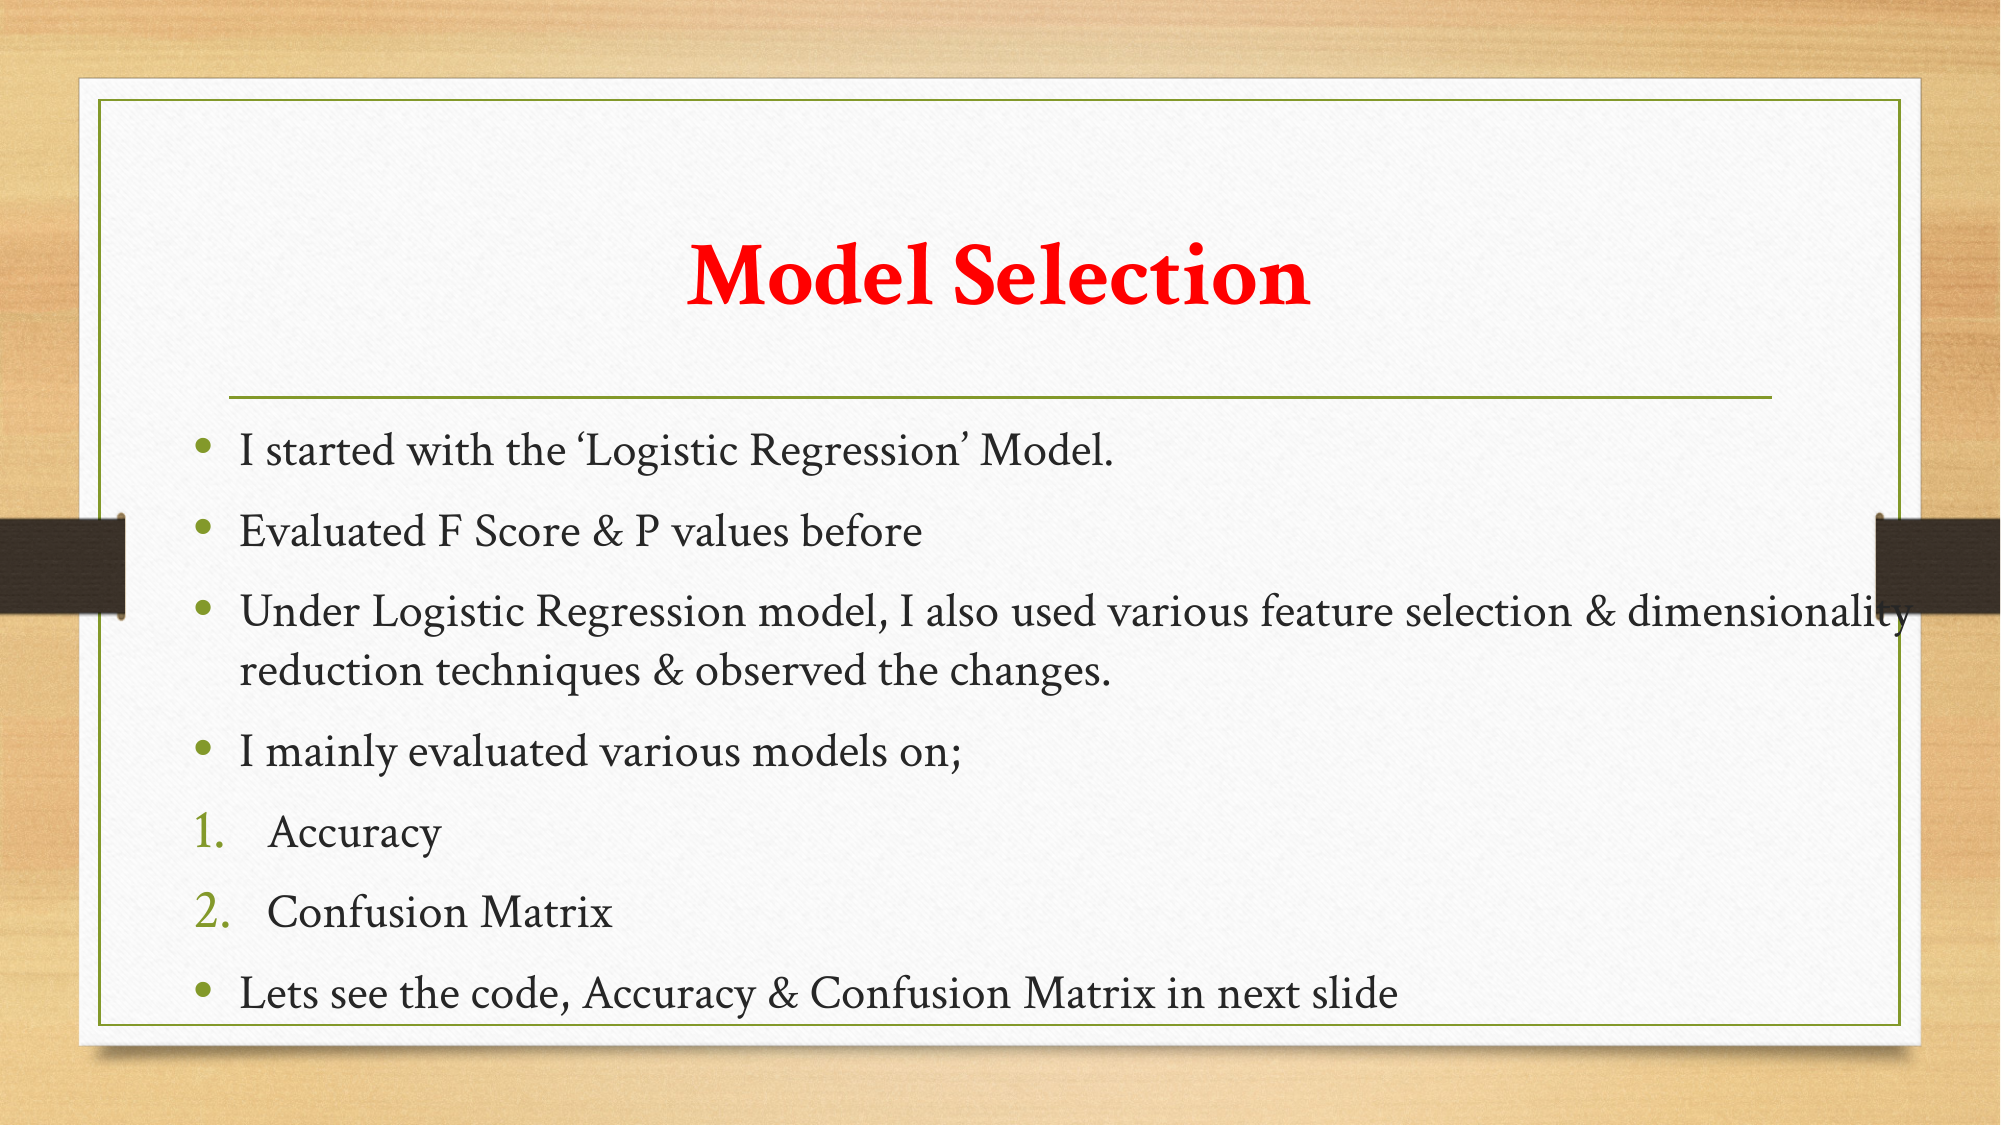

# Model Selection
I started with the ‘Logistic Regression’ Model.
Evaluated F Score & P values before
Under Logistic Regression model, I also used various feature selection & dimensionality reduction techniques & observed the changes.
I mainly evaluated various models on;
Accuracy
Confusion Matrix
Lets see the code, Accuracy & Confusion Matrix in next slide